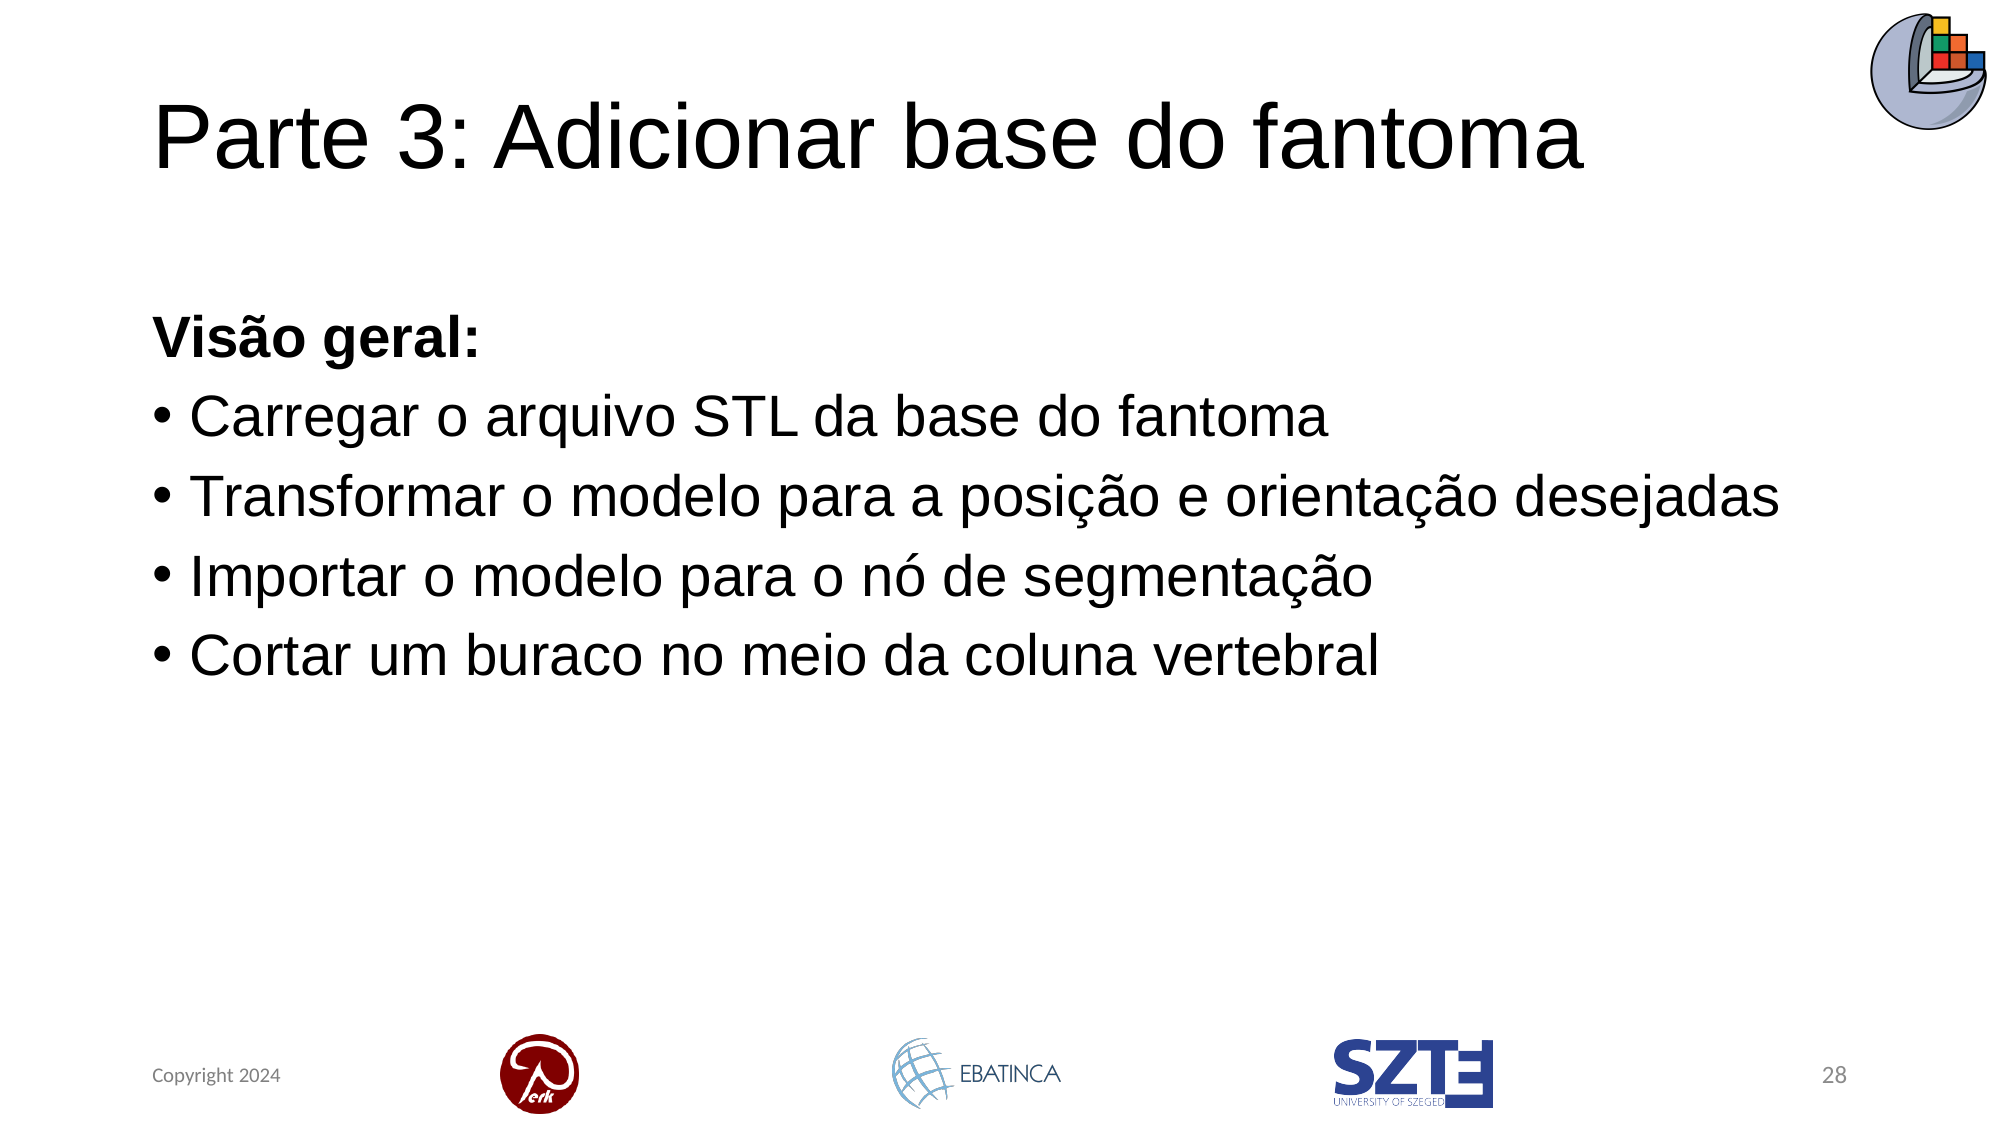

# Parte 3: Adicionar base do fantoma
Visão geral:
Carregar o arquivo STL da base do fantoma
Transformar o modelo para a posição e orientação desejadas
Importar o modelo para o nó de segmentação
Cortar um buraco no meio da coluna vertebral
28